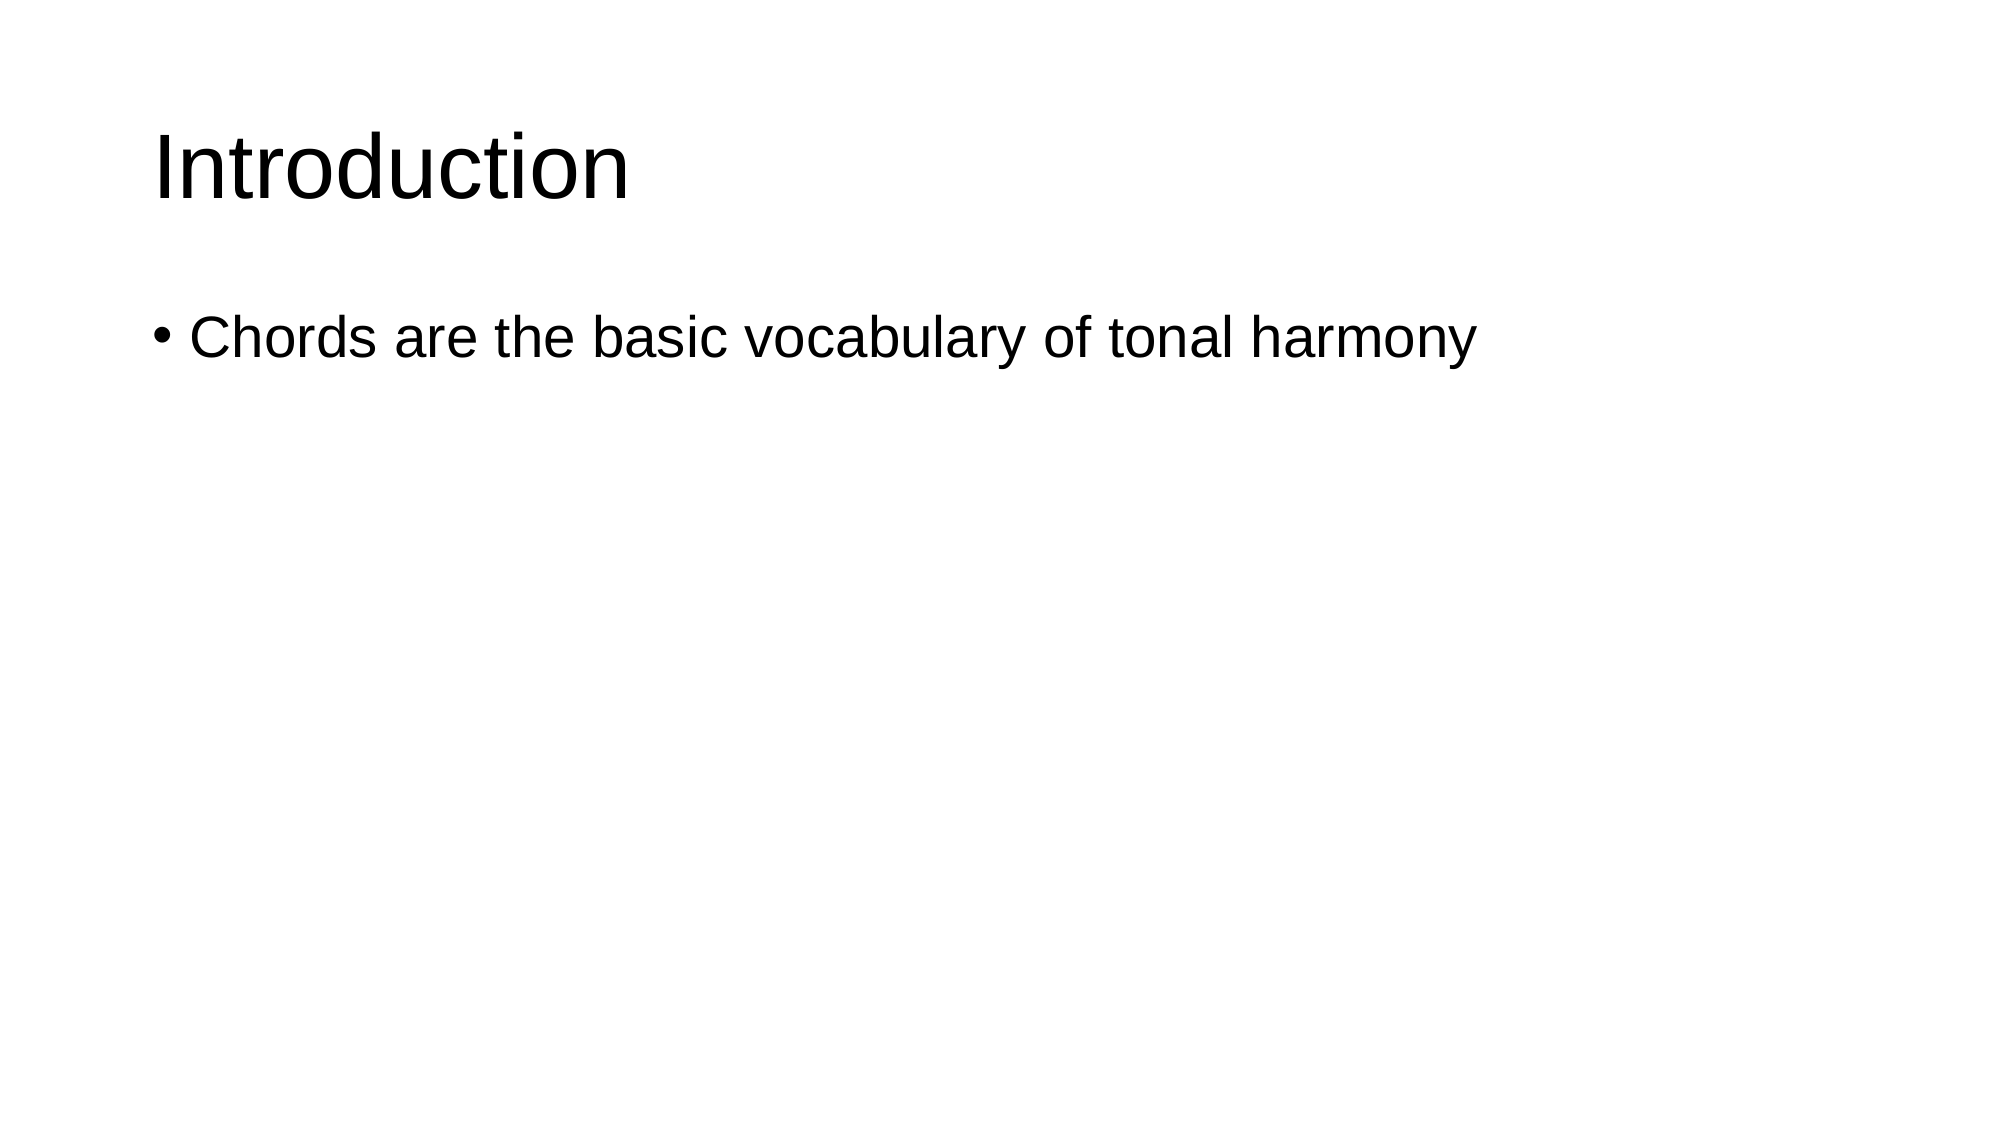

# Introduction
Chords are the basic vocabulary of tonal harmony